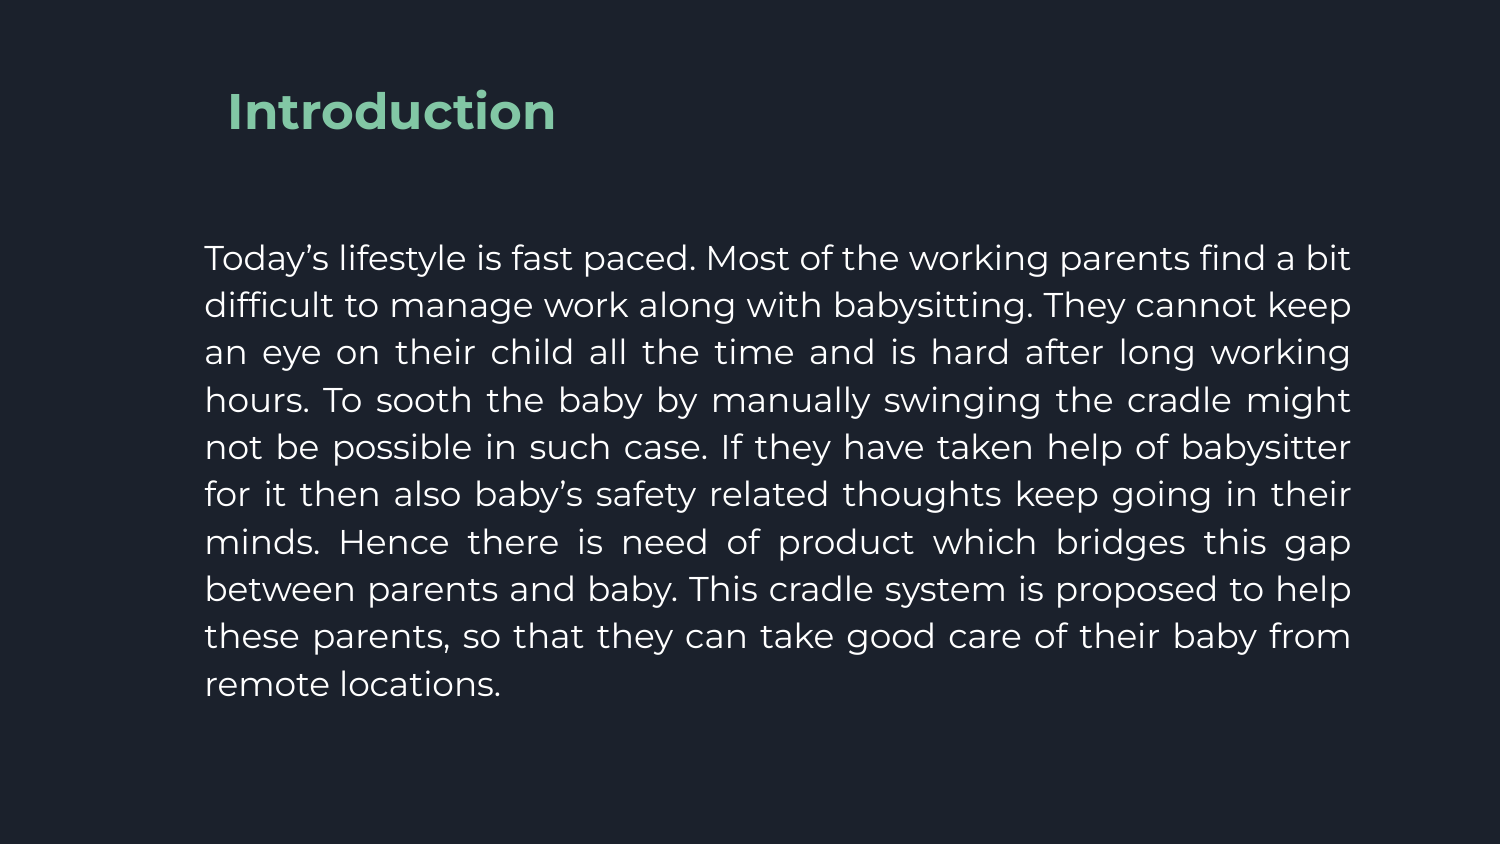

Introduction
Today’s lifestyle is fast paced. Most of the working parents find a bit difficult to manage work along with babysitting. They cannot keep an eye on their child all the time and is hard after long working hours. To sooth the baby by manually swinging the cradle might not be possible in such case. If they have taken help of babysitter for it then also baby’s safety related thoughts keep going in their minds. Hence there is need of product which bridges this gap between parents and baby. This cradle system is proposed to help these parents, so that they can take good care of their baby from remote locations.